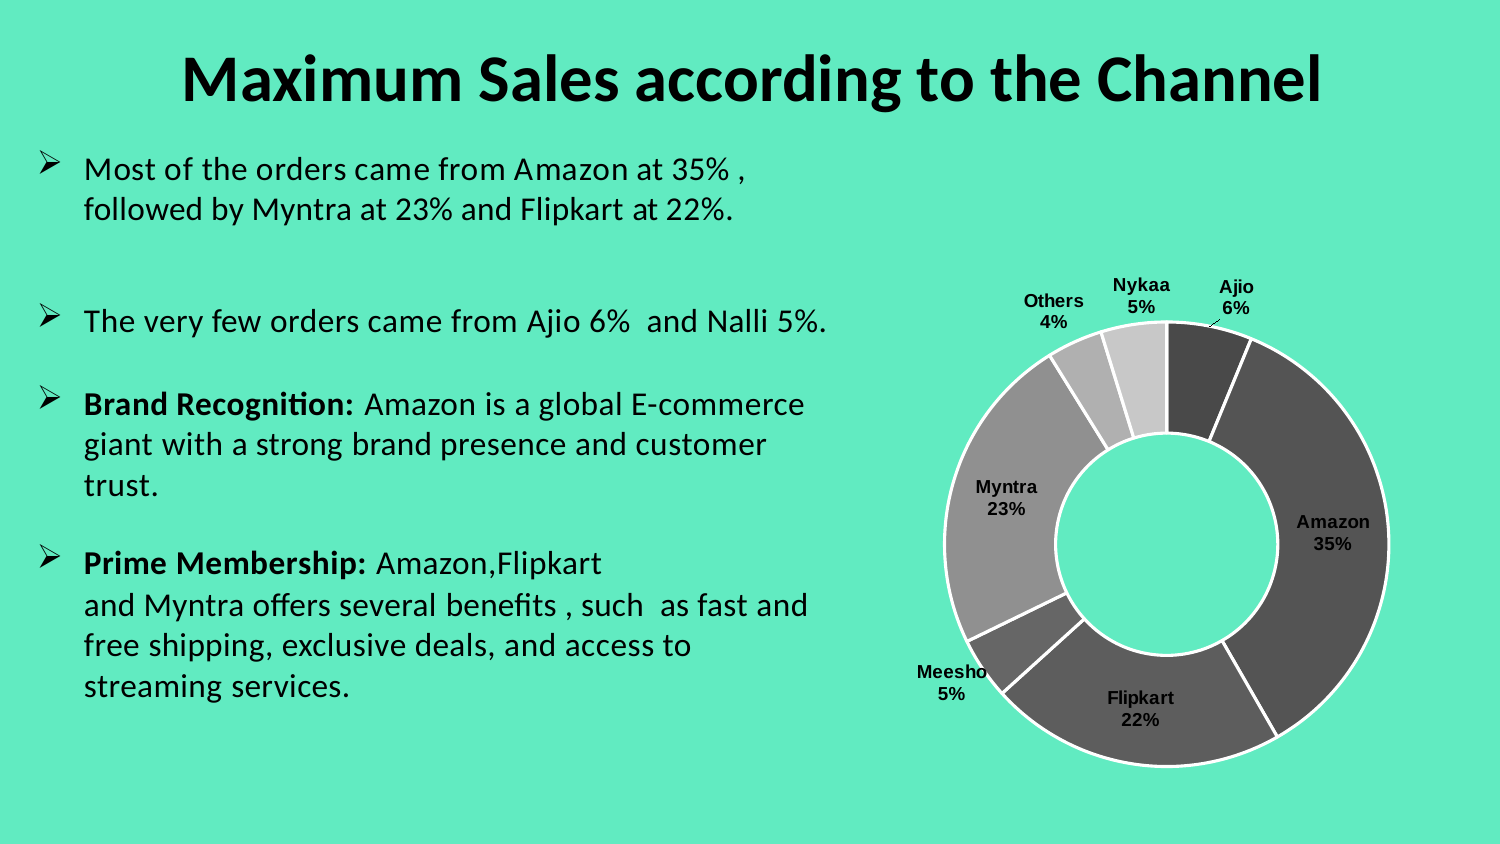

# Maximum Sales according to the Channel

### Chart

| Category | Total |
|---|---|
| Ajio | 0.06219602538087416 |
| Amazon | 0.35481689052082327 |
| Flipkart | 0.21589847650336585 |
| Meesho | 0.0450285051695816 |
| Myntra | 0.23364576287564015 |
| Others | 0.04061584049988727 |
| Nykaa | 0.04779849904982768 |
Most of the orders came from Amazon at 35% , followed by Myntra at 23% and Flipkart at 22%.

The very few orders came from Ajio 6%  and Nalli 5%.

Brand Recognition: Amazon is a global E-commerce giant with a strong brand presence and customer trust.

Prime Membership: Amazon,Flipkart
and Myntra offers several benefits , such  as fast and free shipping, exclusive deals, and access to streaming services.
1
2